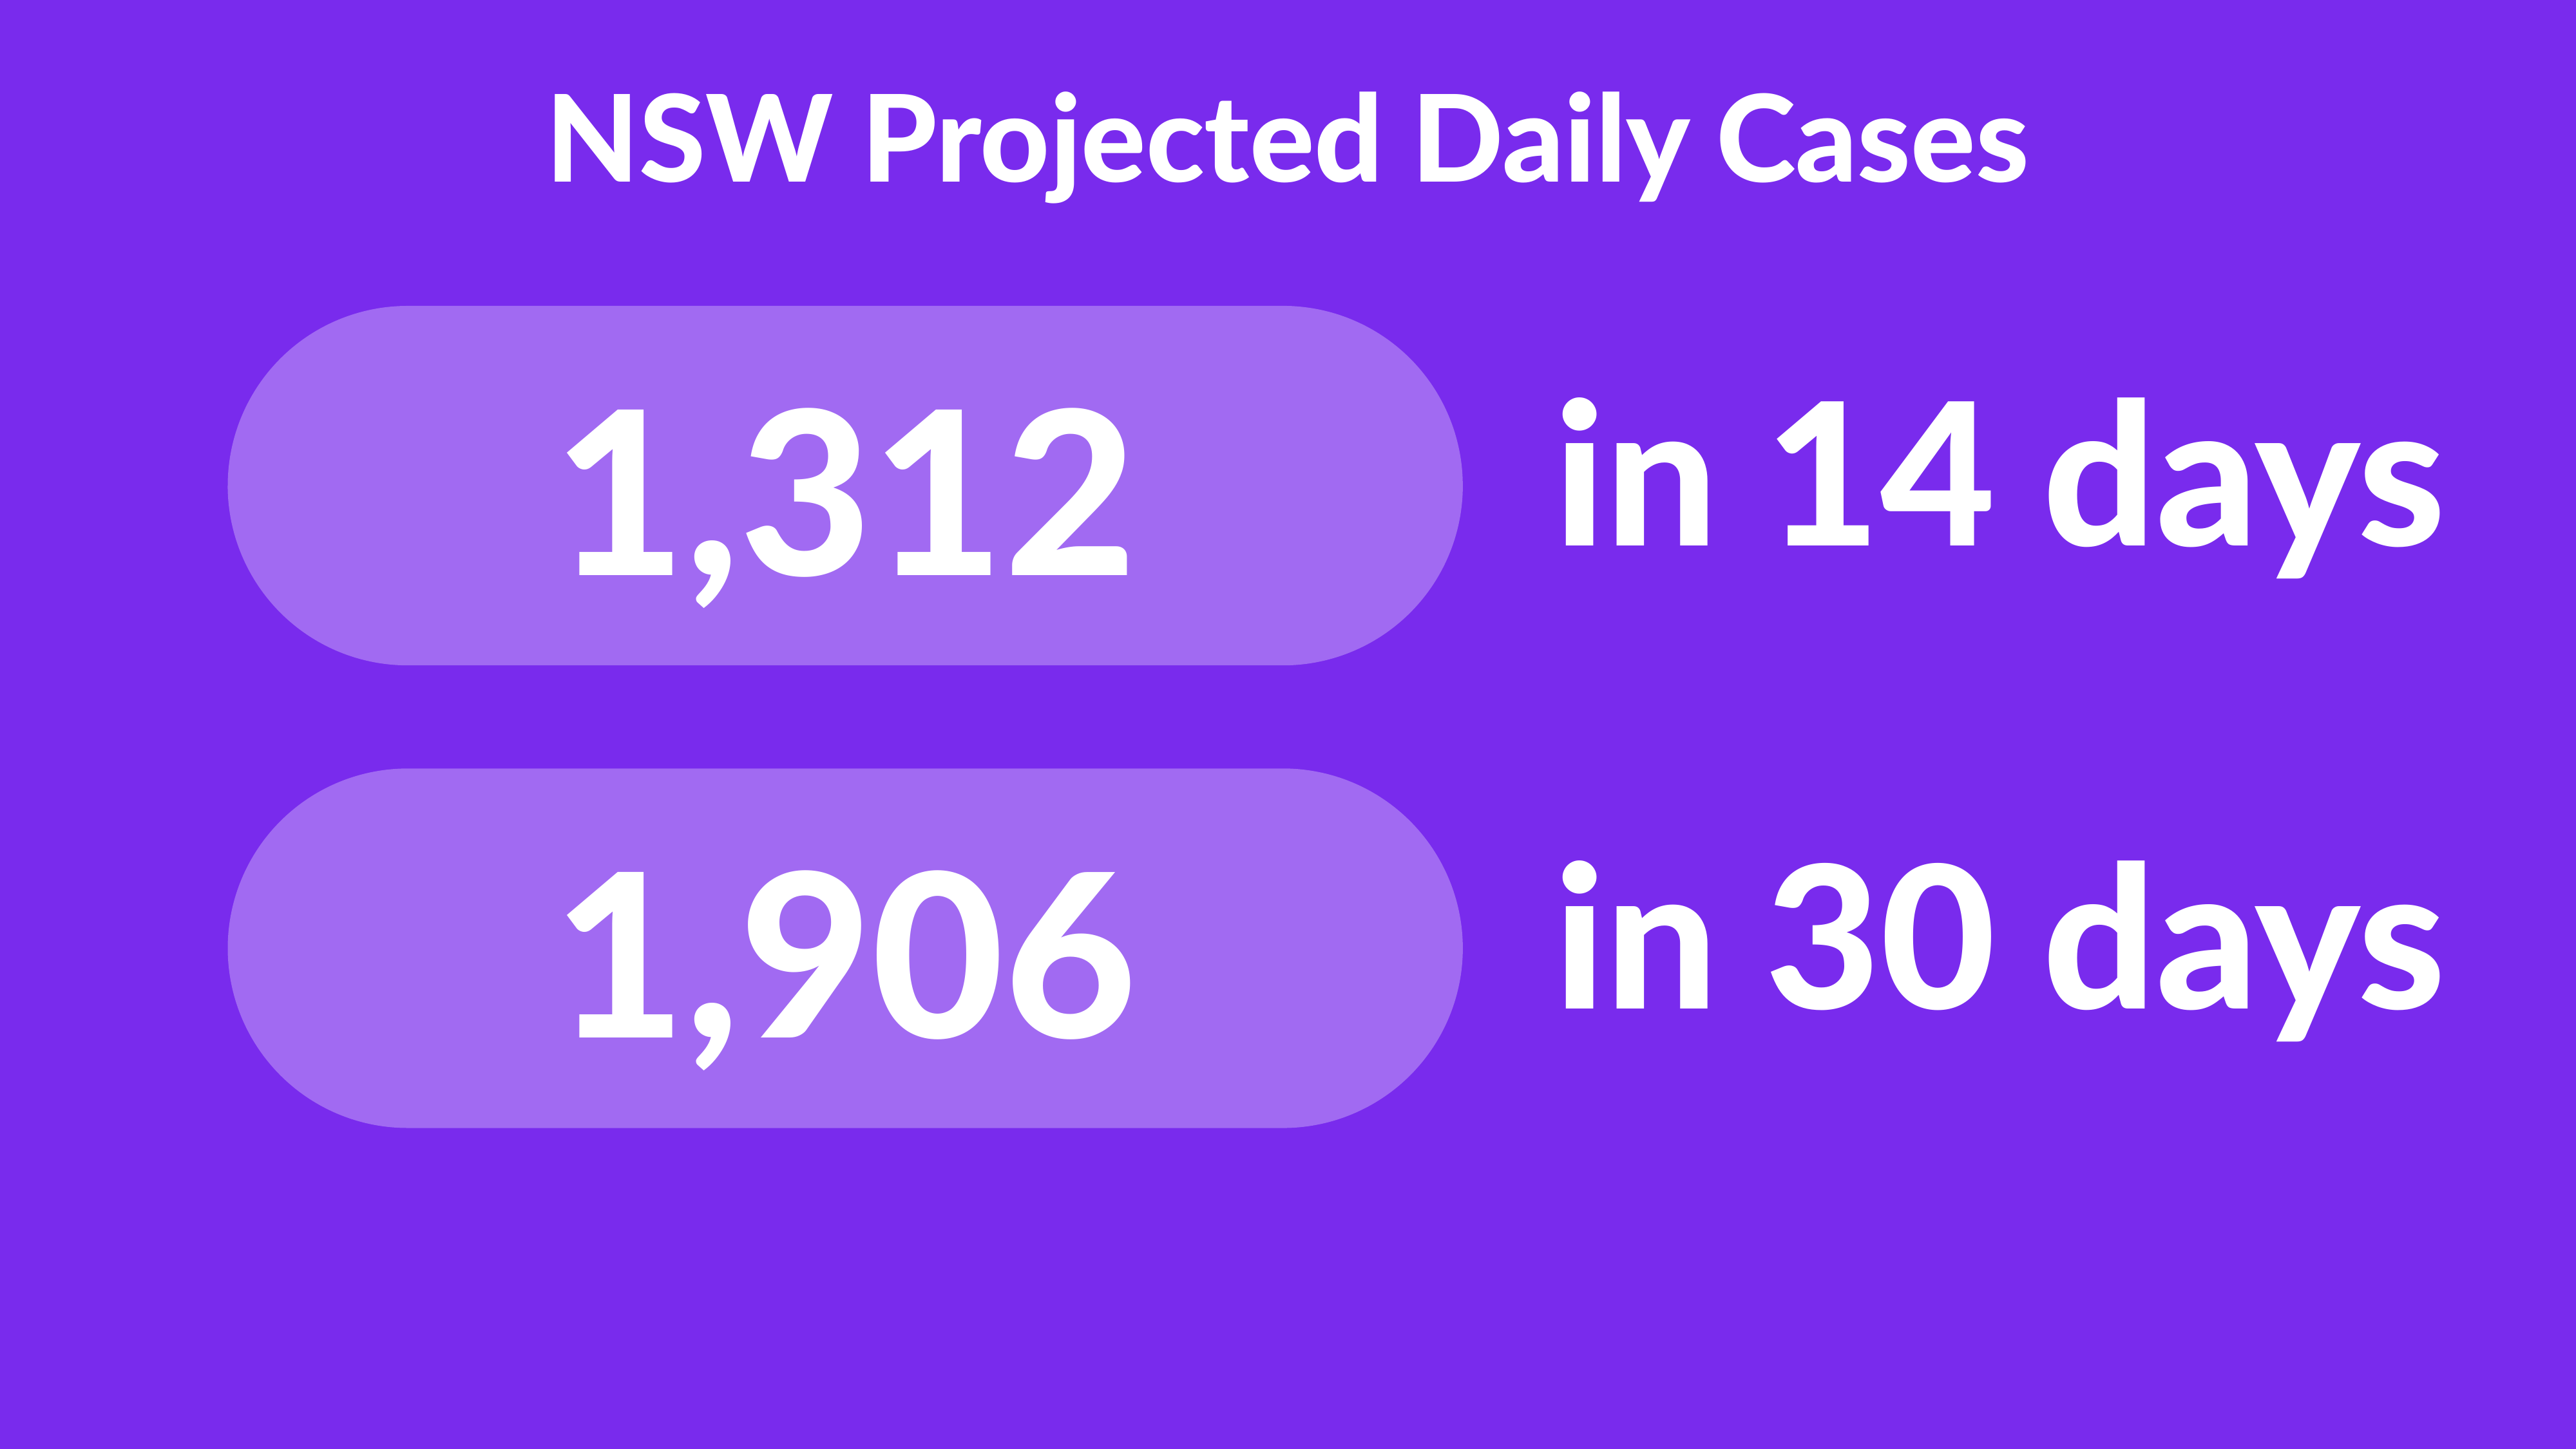

NSW Projected Daily Cases

1,312
in 14 days
1,906
in 30 days